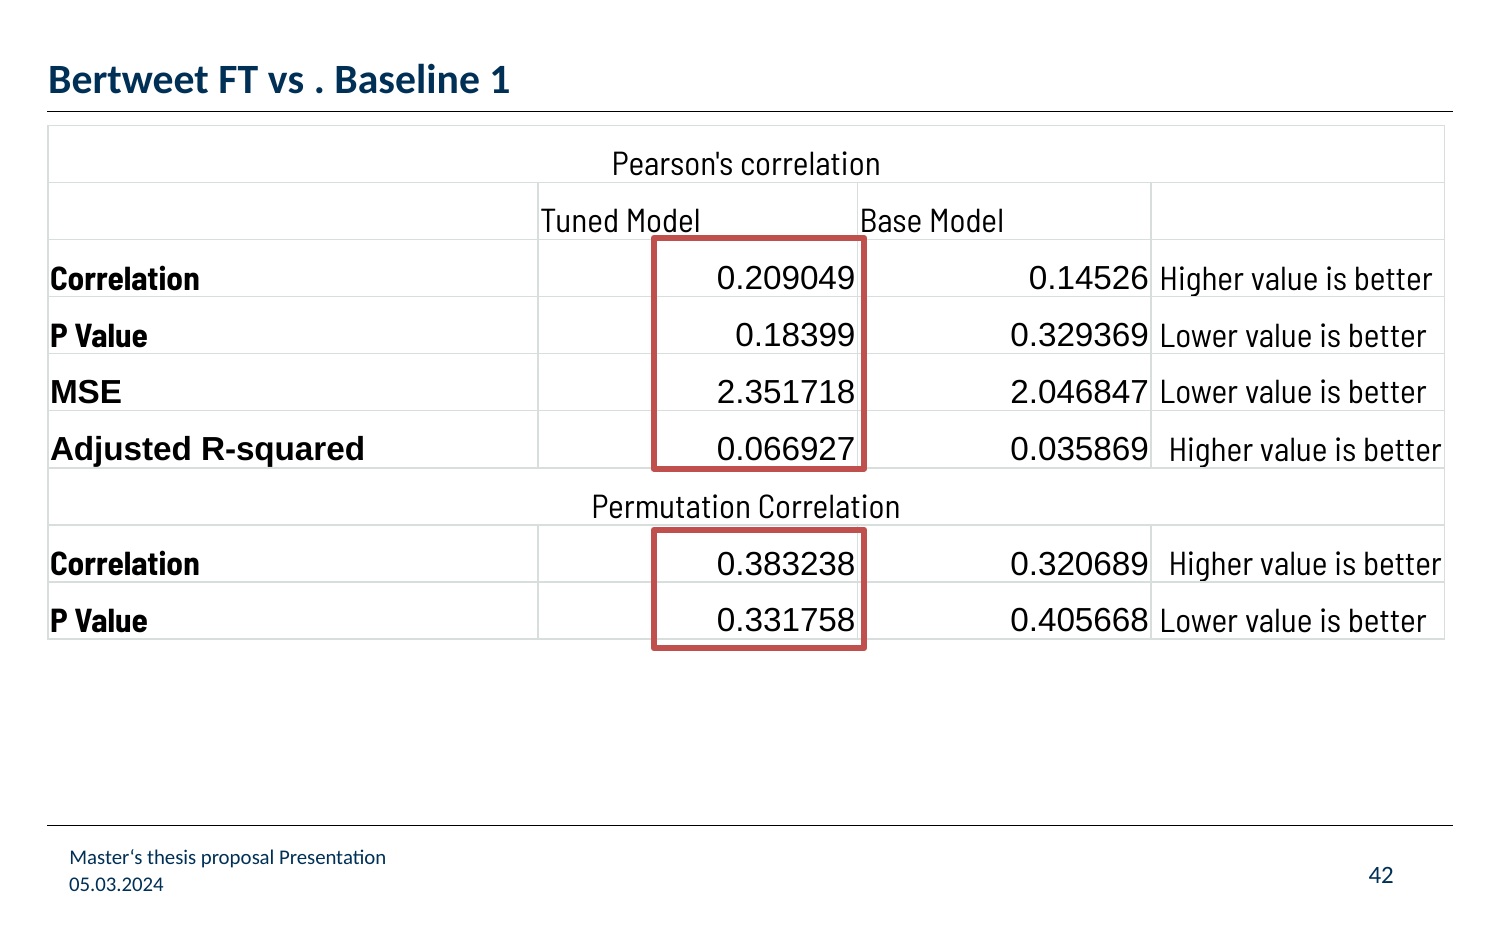

# Bertweet FT vs . Baseline 1
| Pearson's correlation |  |  |  |
| --- | --- | --- | --- |
|  | Tuned Model | Base Model |  |
| Correlation | 0.209049 | 0.14526 | Higher value is better |
| P Value | 0.18399 | 0.329369 | Lower value is better |
| MSE | 2.351718 | 2.046847 | Lower value is better |
| Adjusted R-squared | 0.066927 | 0.035869 | Higher value is better |
| Permutation Correlation |  |  |  |
| Correlation | 0.383238 | 0.320689 | Higher value is better |
| P Value | 0.331758 | 0.405668 | Lower value is better |